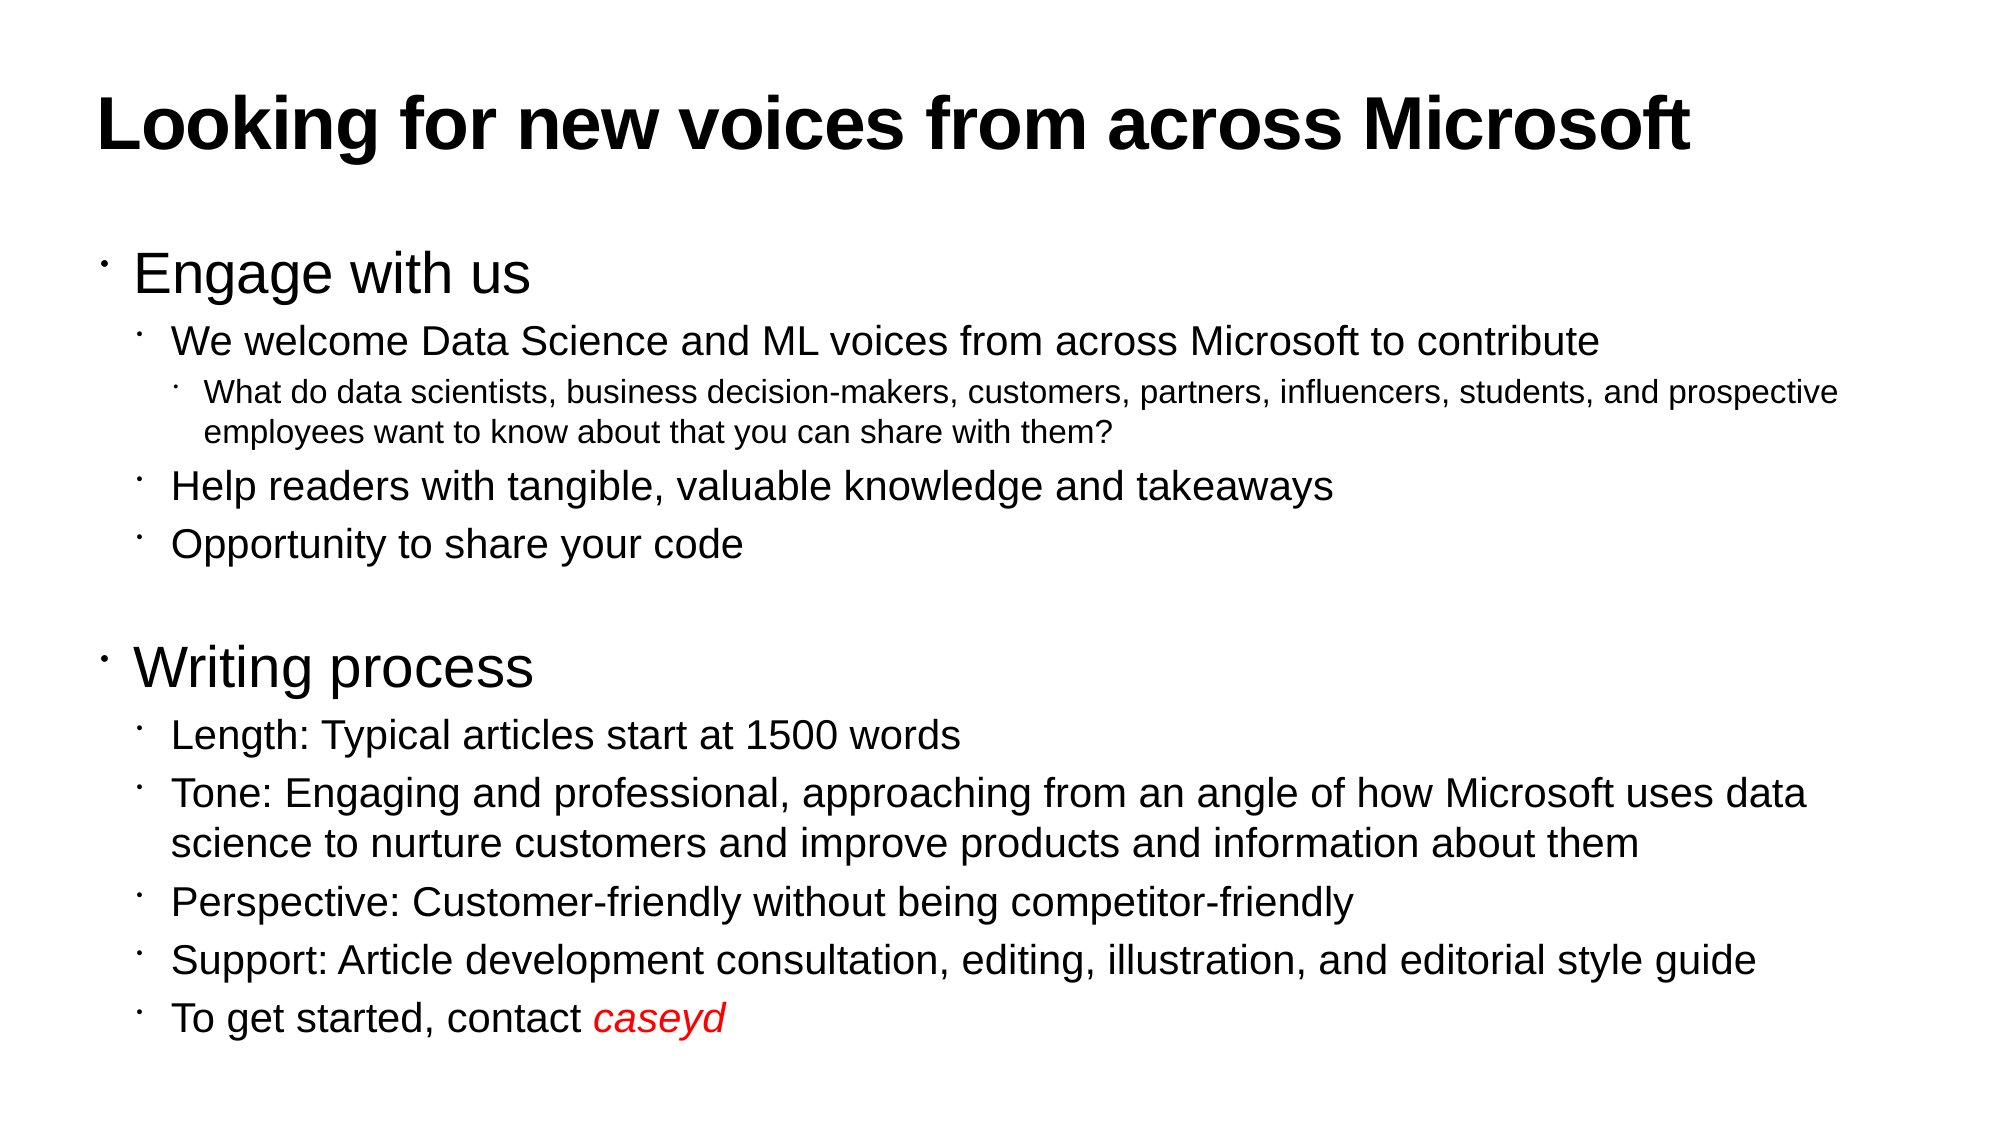

# Looking for new voices from across Microsoft
Engage with us
We welcome Data Science and ML voices from across Microsoft to contribute
What do data scientists, business decision-makers, customers, partners, influencers, students, and prospective employees want to know about that you can share with them?
Help readers with tangible, valuable knowledge and takeaways
Opportunity to share your code
Writing process
Length: Typical articles start at 1500 words
Tone: Engaging and professional, approaching from an angle of how Microsoft uses data science to nurture customers and improve products and information about them
Perspective: Customer-friendly without being competitor-friendly
Support: Article development consultation, editing, illustration, and editorial style guide
To get started, contact caseyd